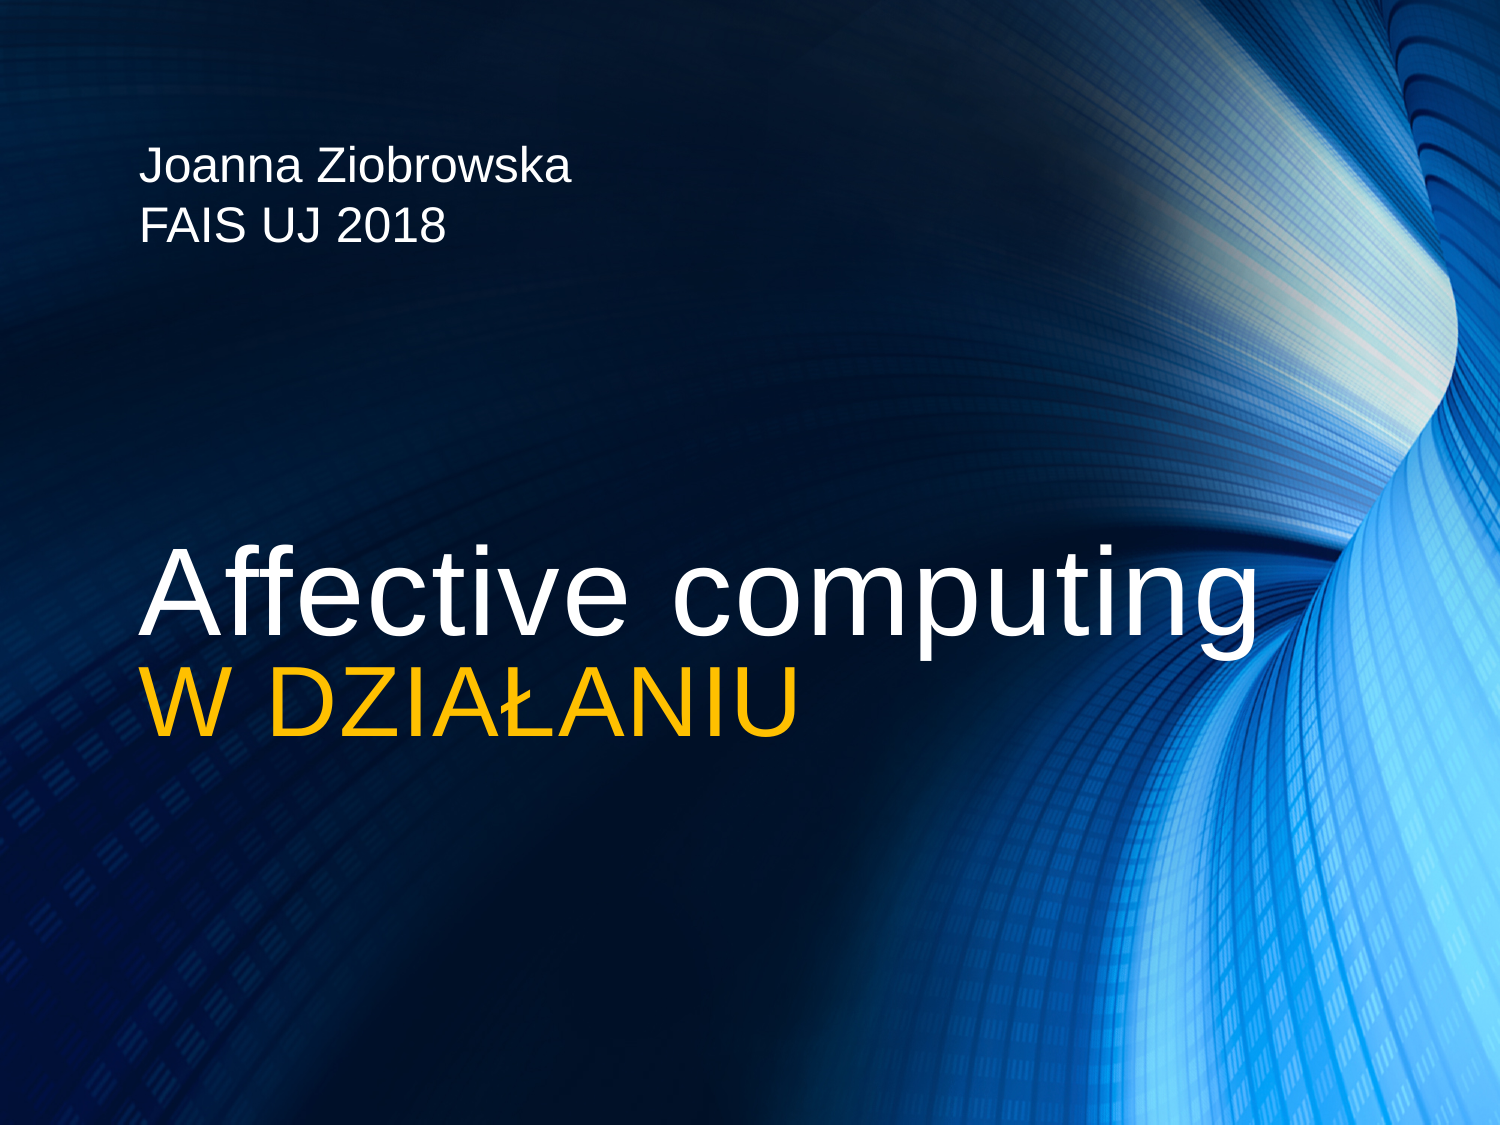

Joanna Ziobrowska
FAIS UJ 2018
# Affective computing W DZIAŁANIU